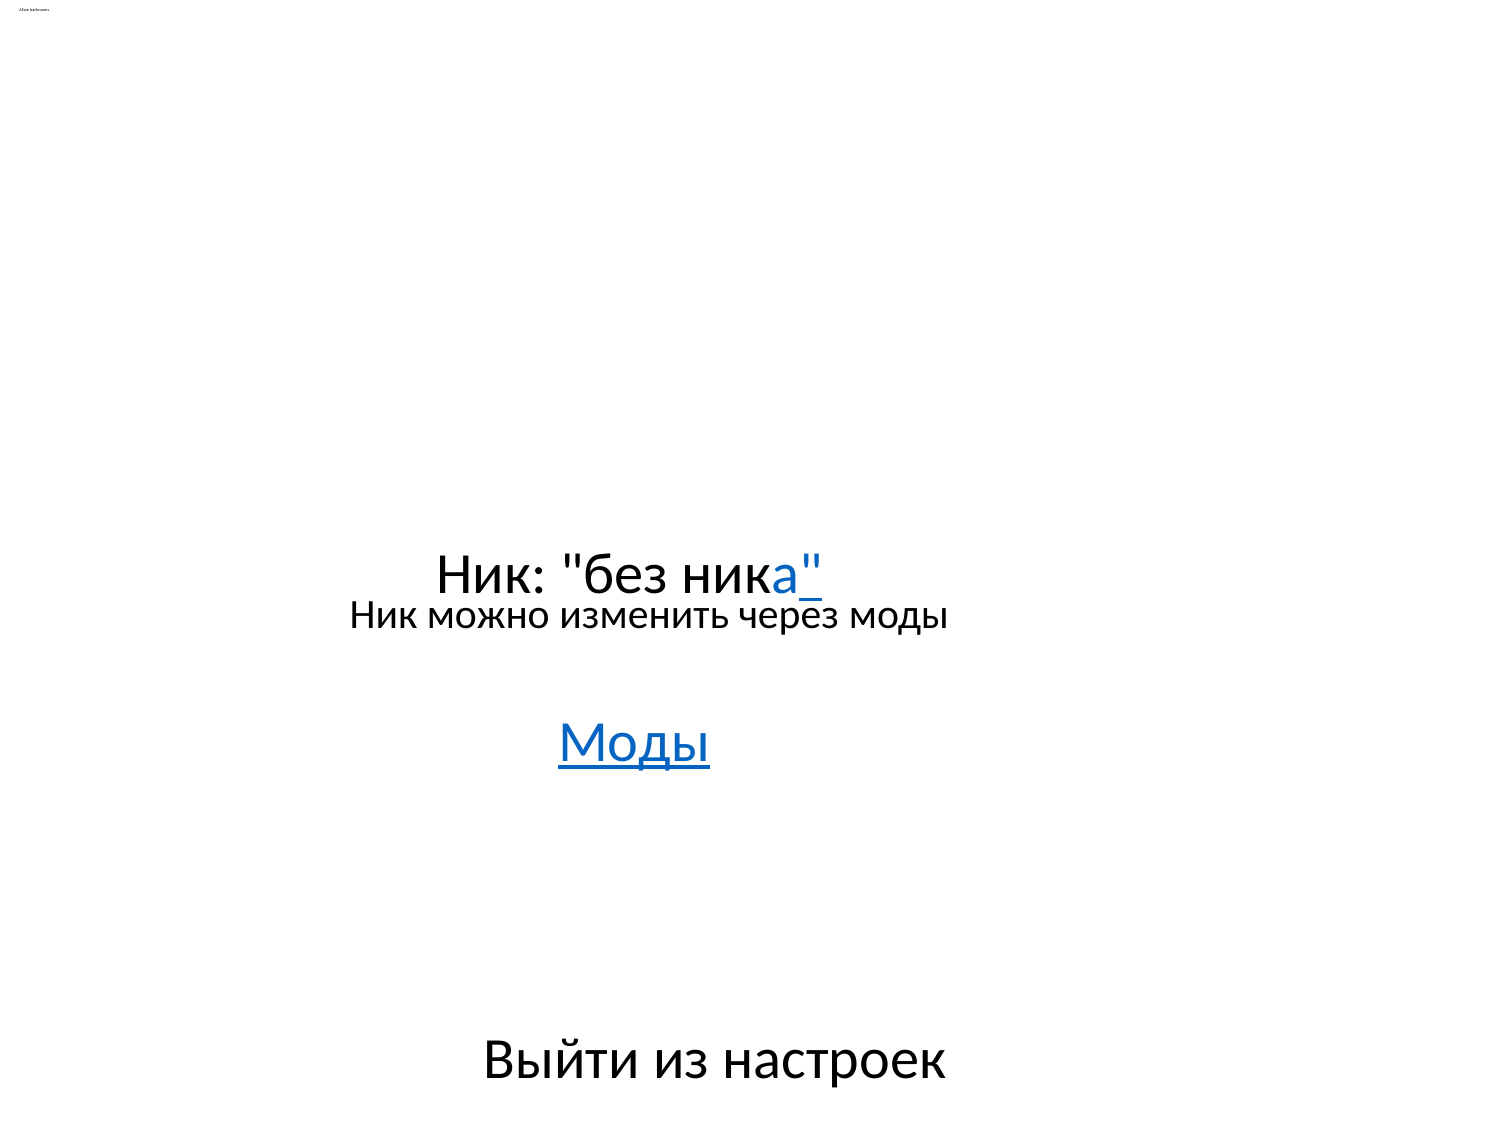

Allow backrooms
Ник: "без ника"
Ник можно изменить через моды
Моды
Выйти из настроек